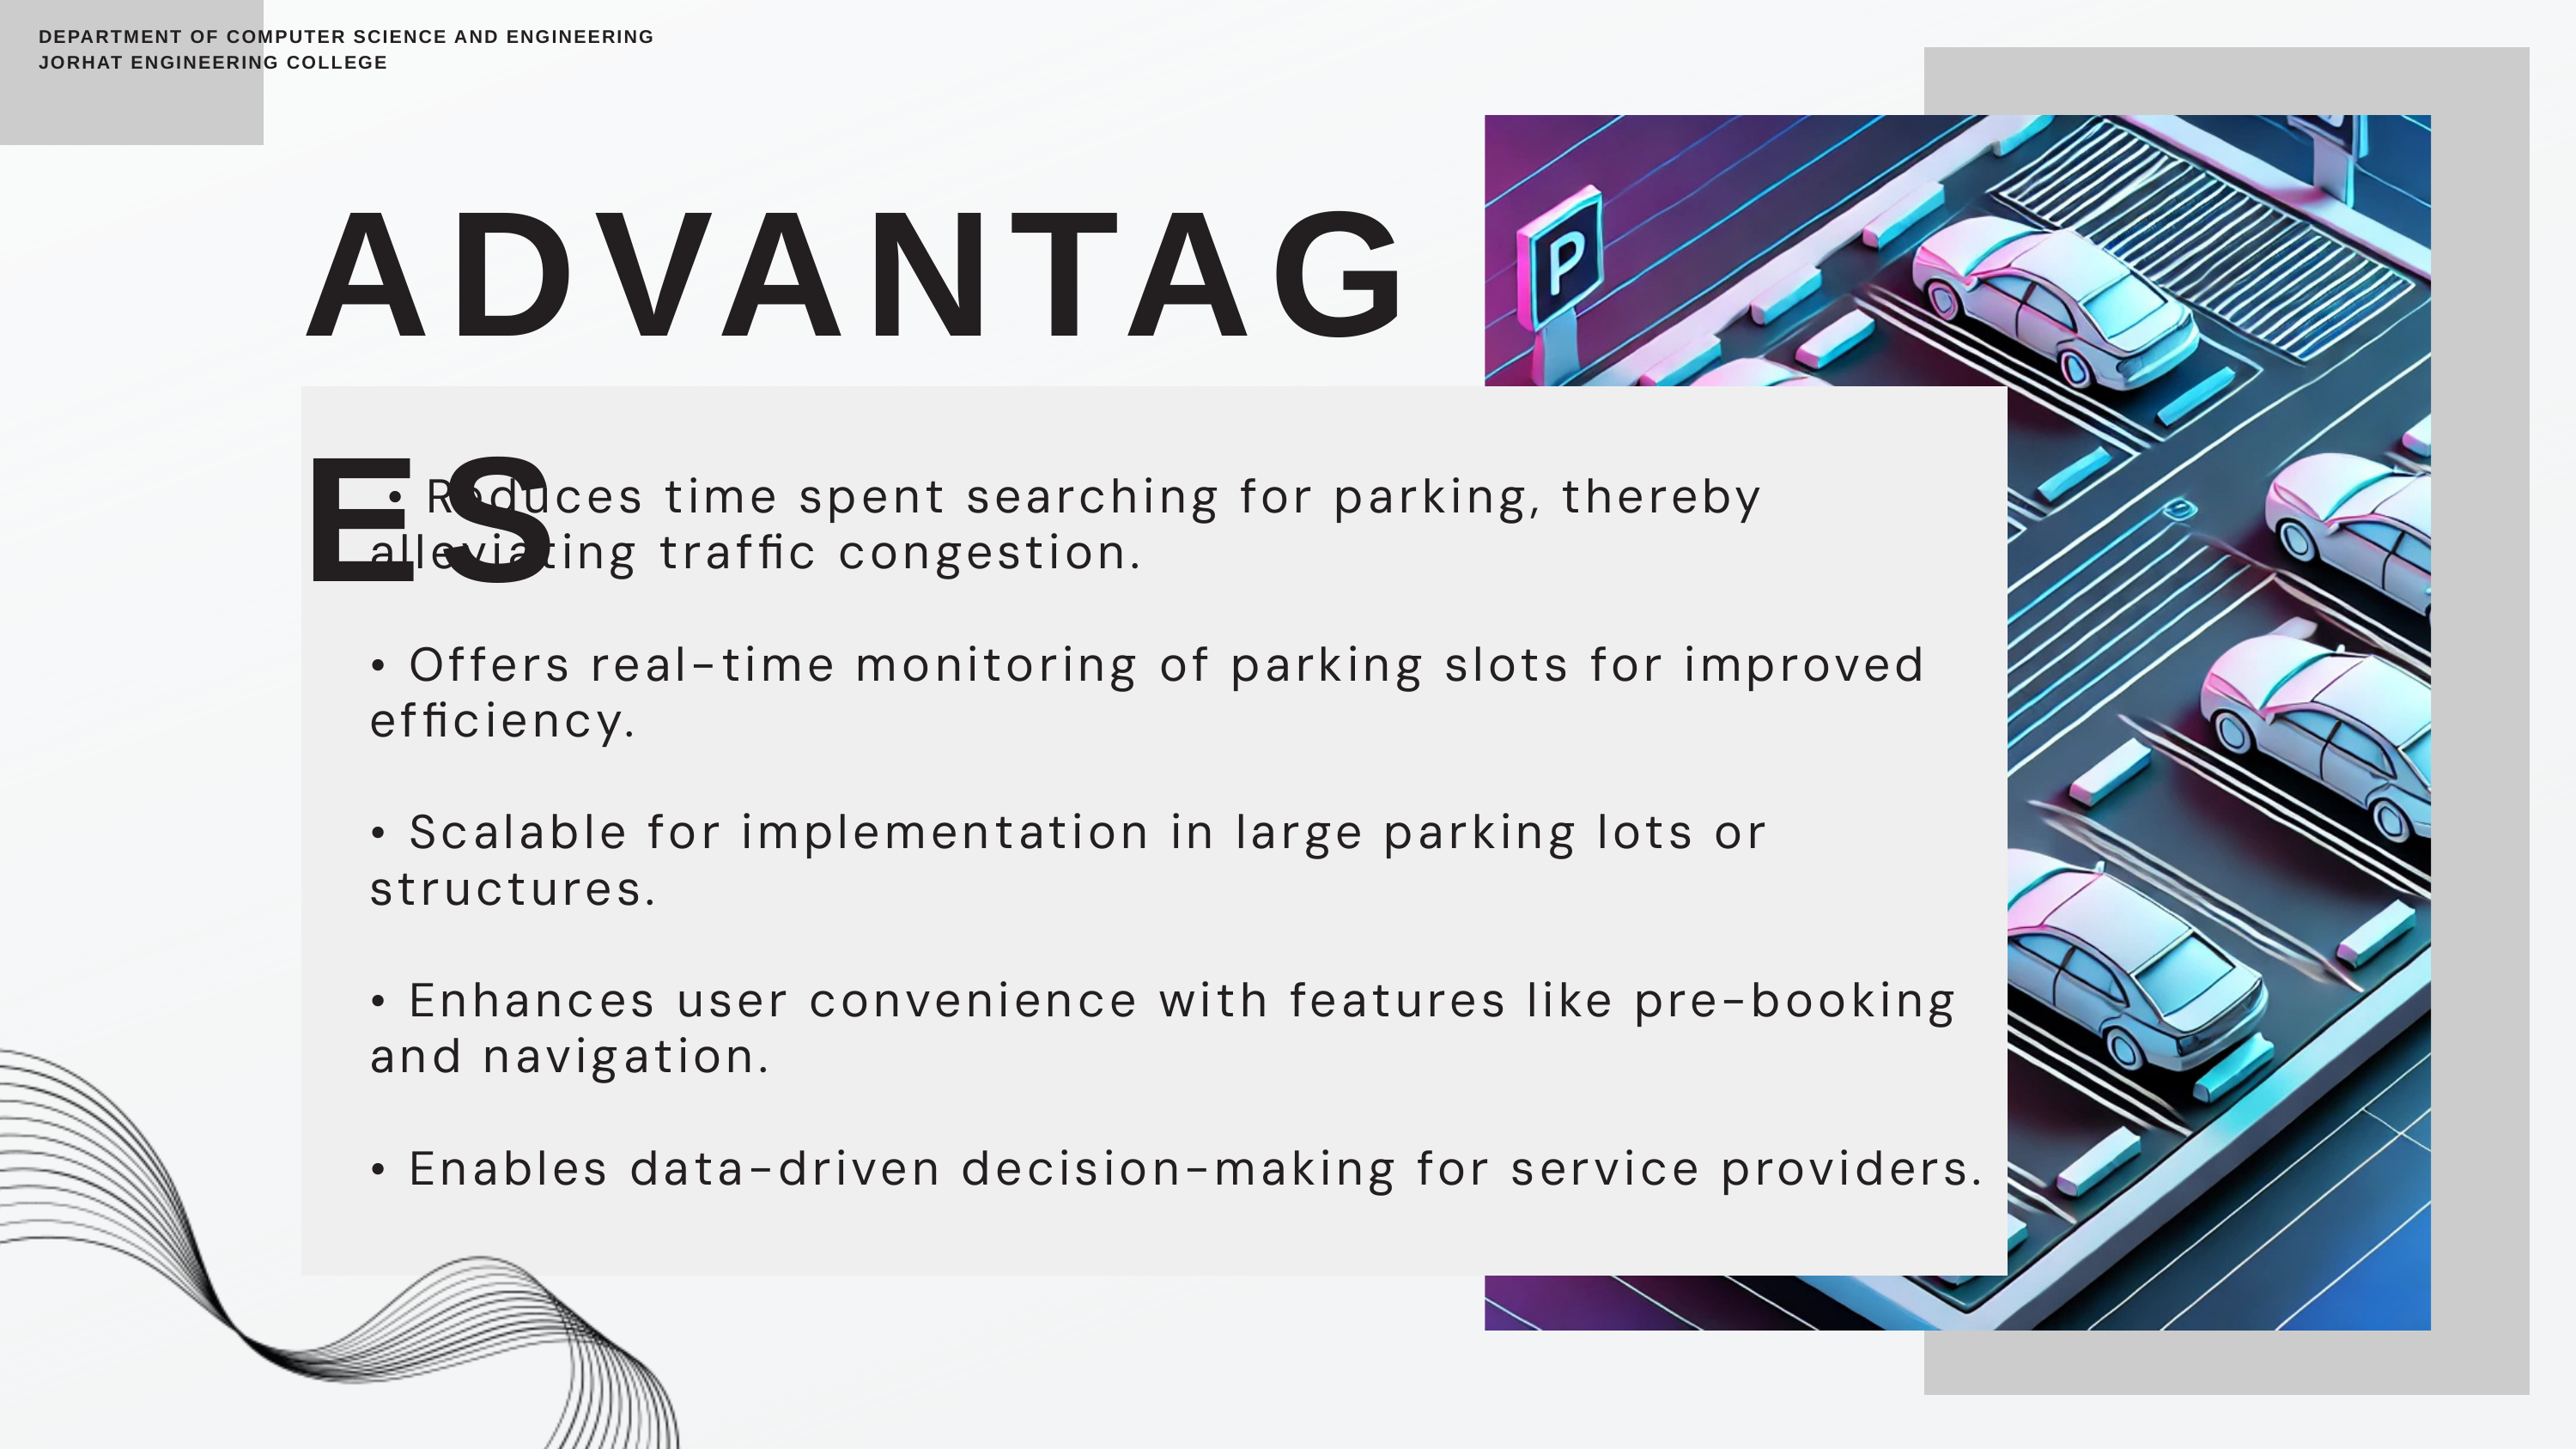

DEPARTMENT OF COMPUTER SCIENCE AND ENGINEERING
JORHAT ENGINEERING COLLEGE

ADVANTAGES

 • Reduces time spent searching for parking, thereby alleviating traffic congestion.

• Offers real-time monitoring of parking slots for improved efficiency.

• Scalable for implementation in large parking lots or structures.

• Enhances user convenience with features like pre-booking and navigation.

• Enables data-driven decision-making for service providers.